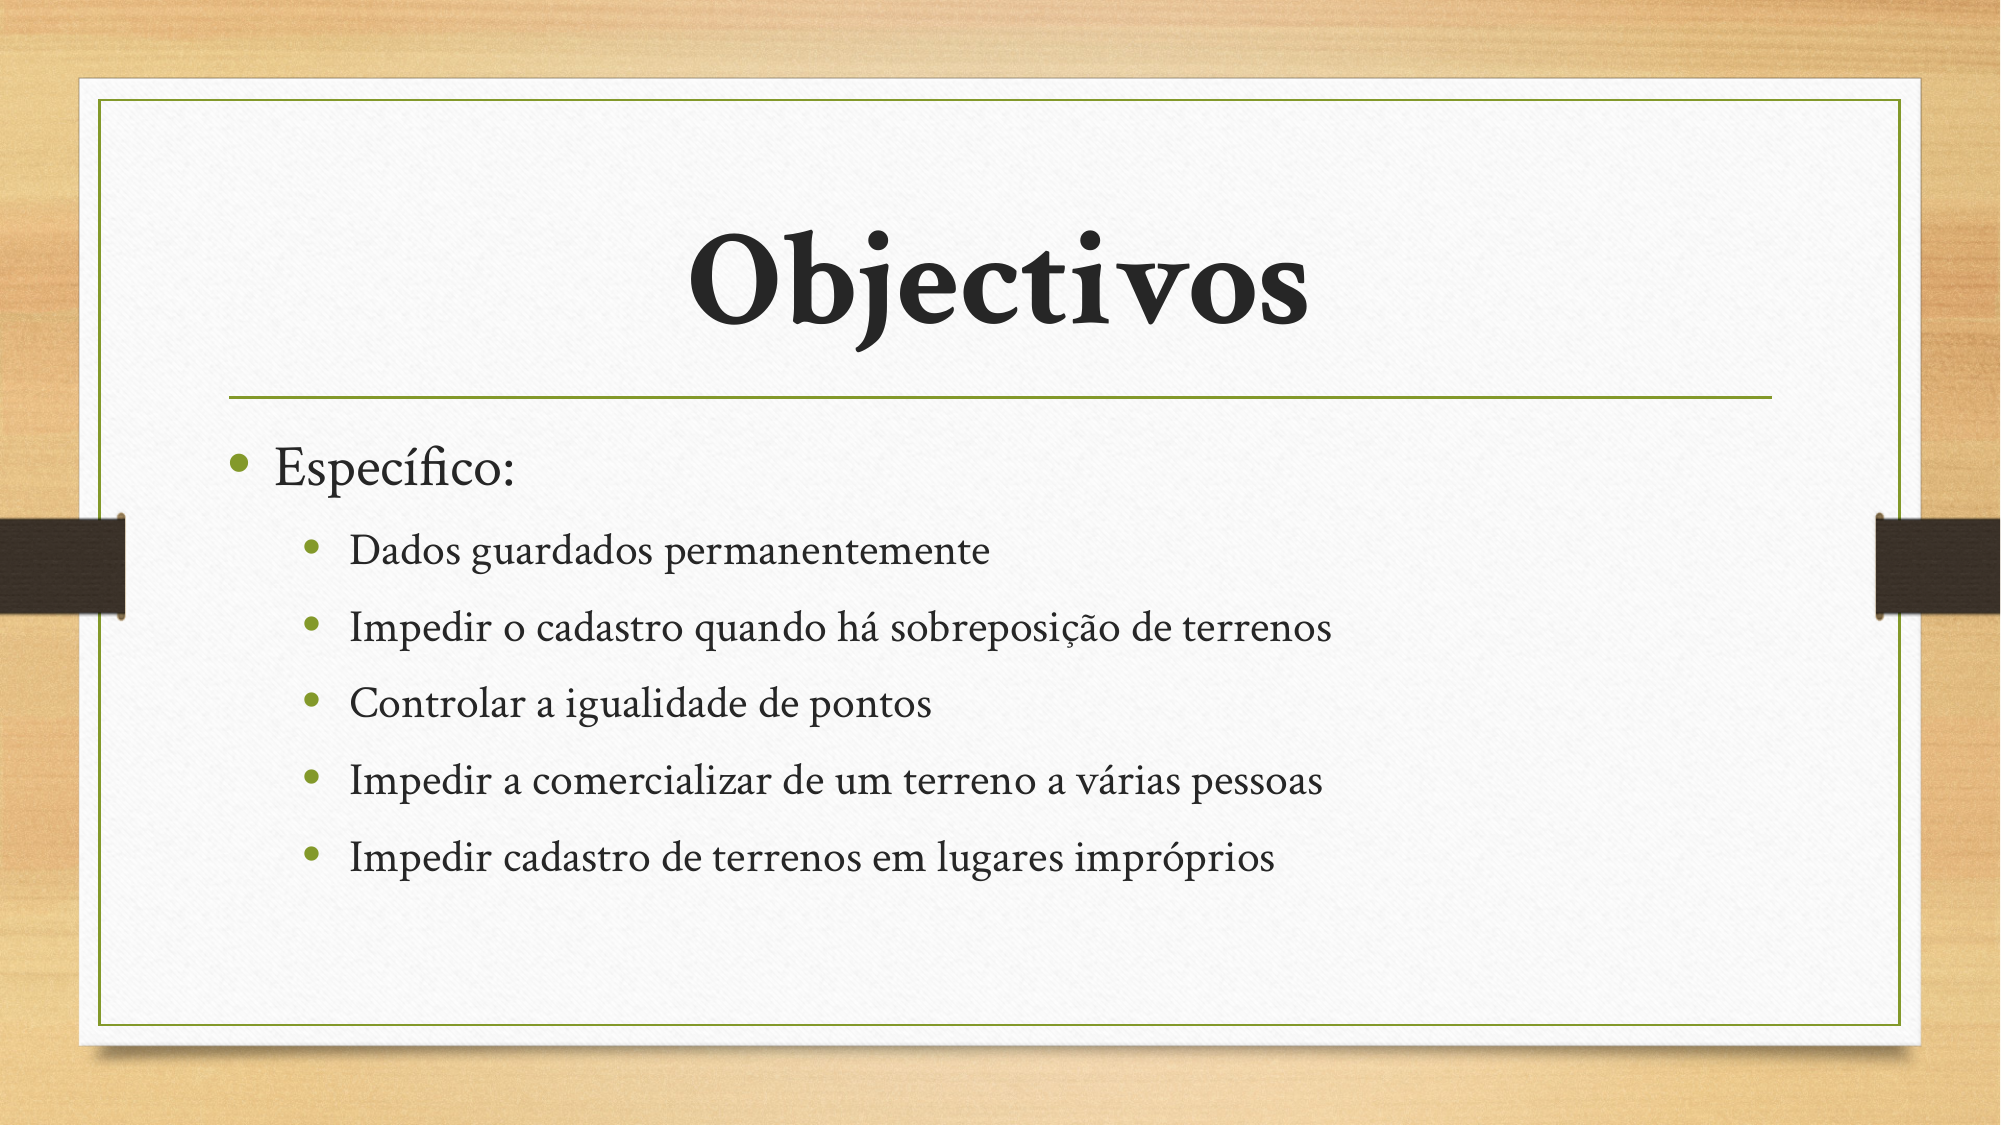

# Objectivos
Específico:
Dados guardados permanentemente
Impedir o cadastro quando há sobreposição de terrenos
Controlar a igualidade de pontos
Impedir a comercializar de um terreno a várias pessoas
Impedir cadastro de terrenos em lugares impróprios